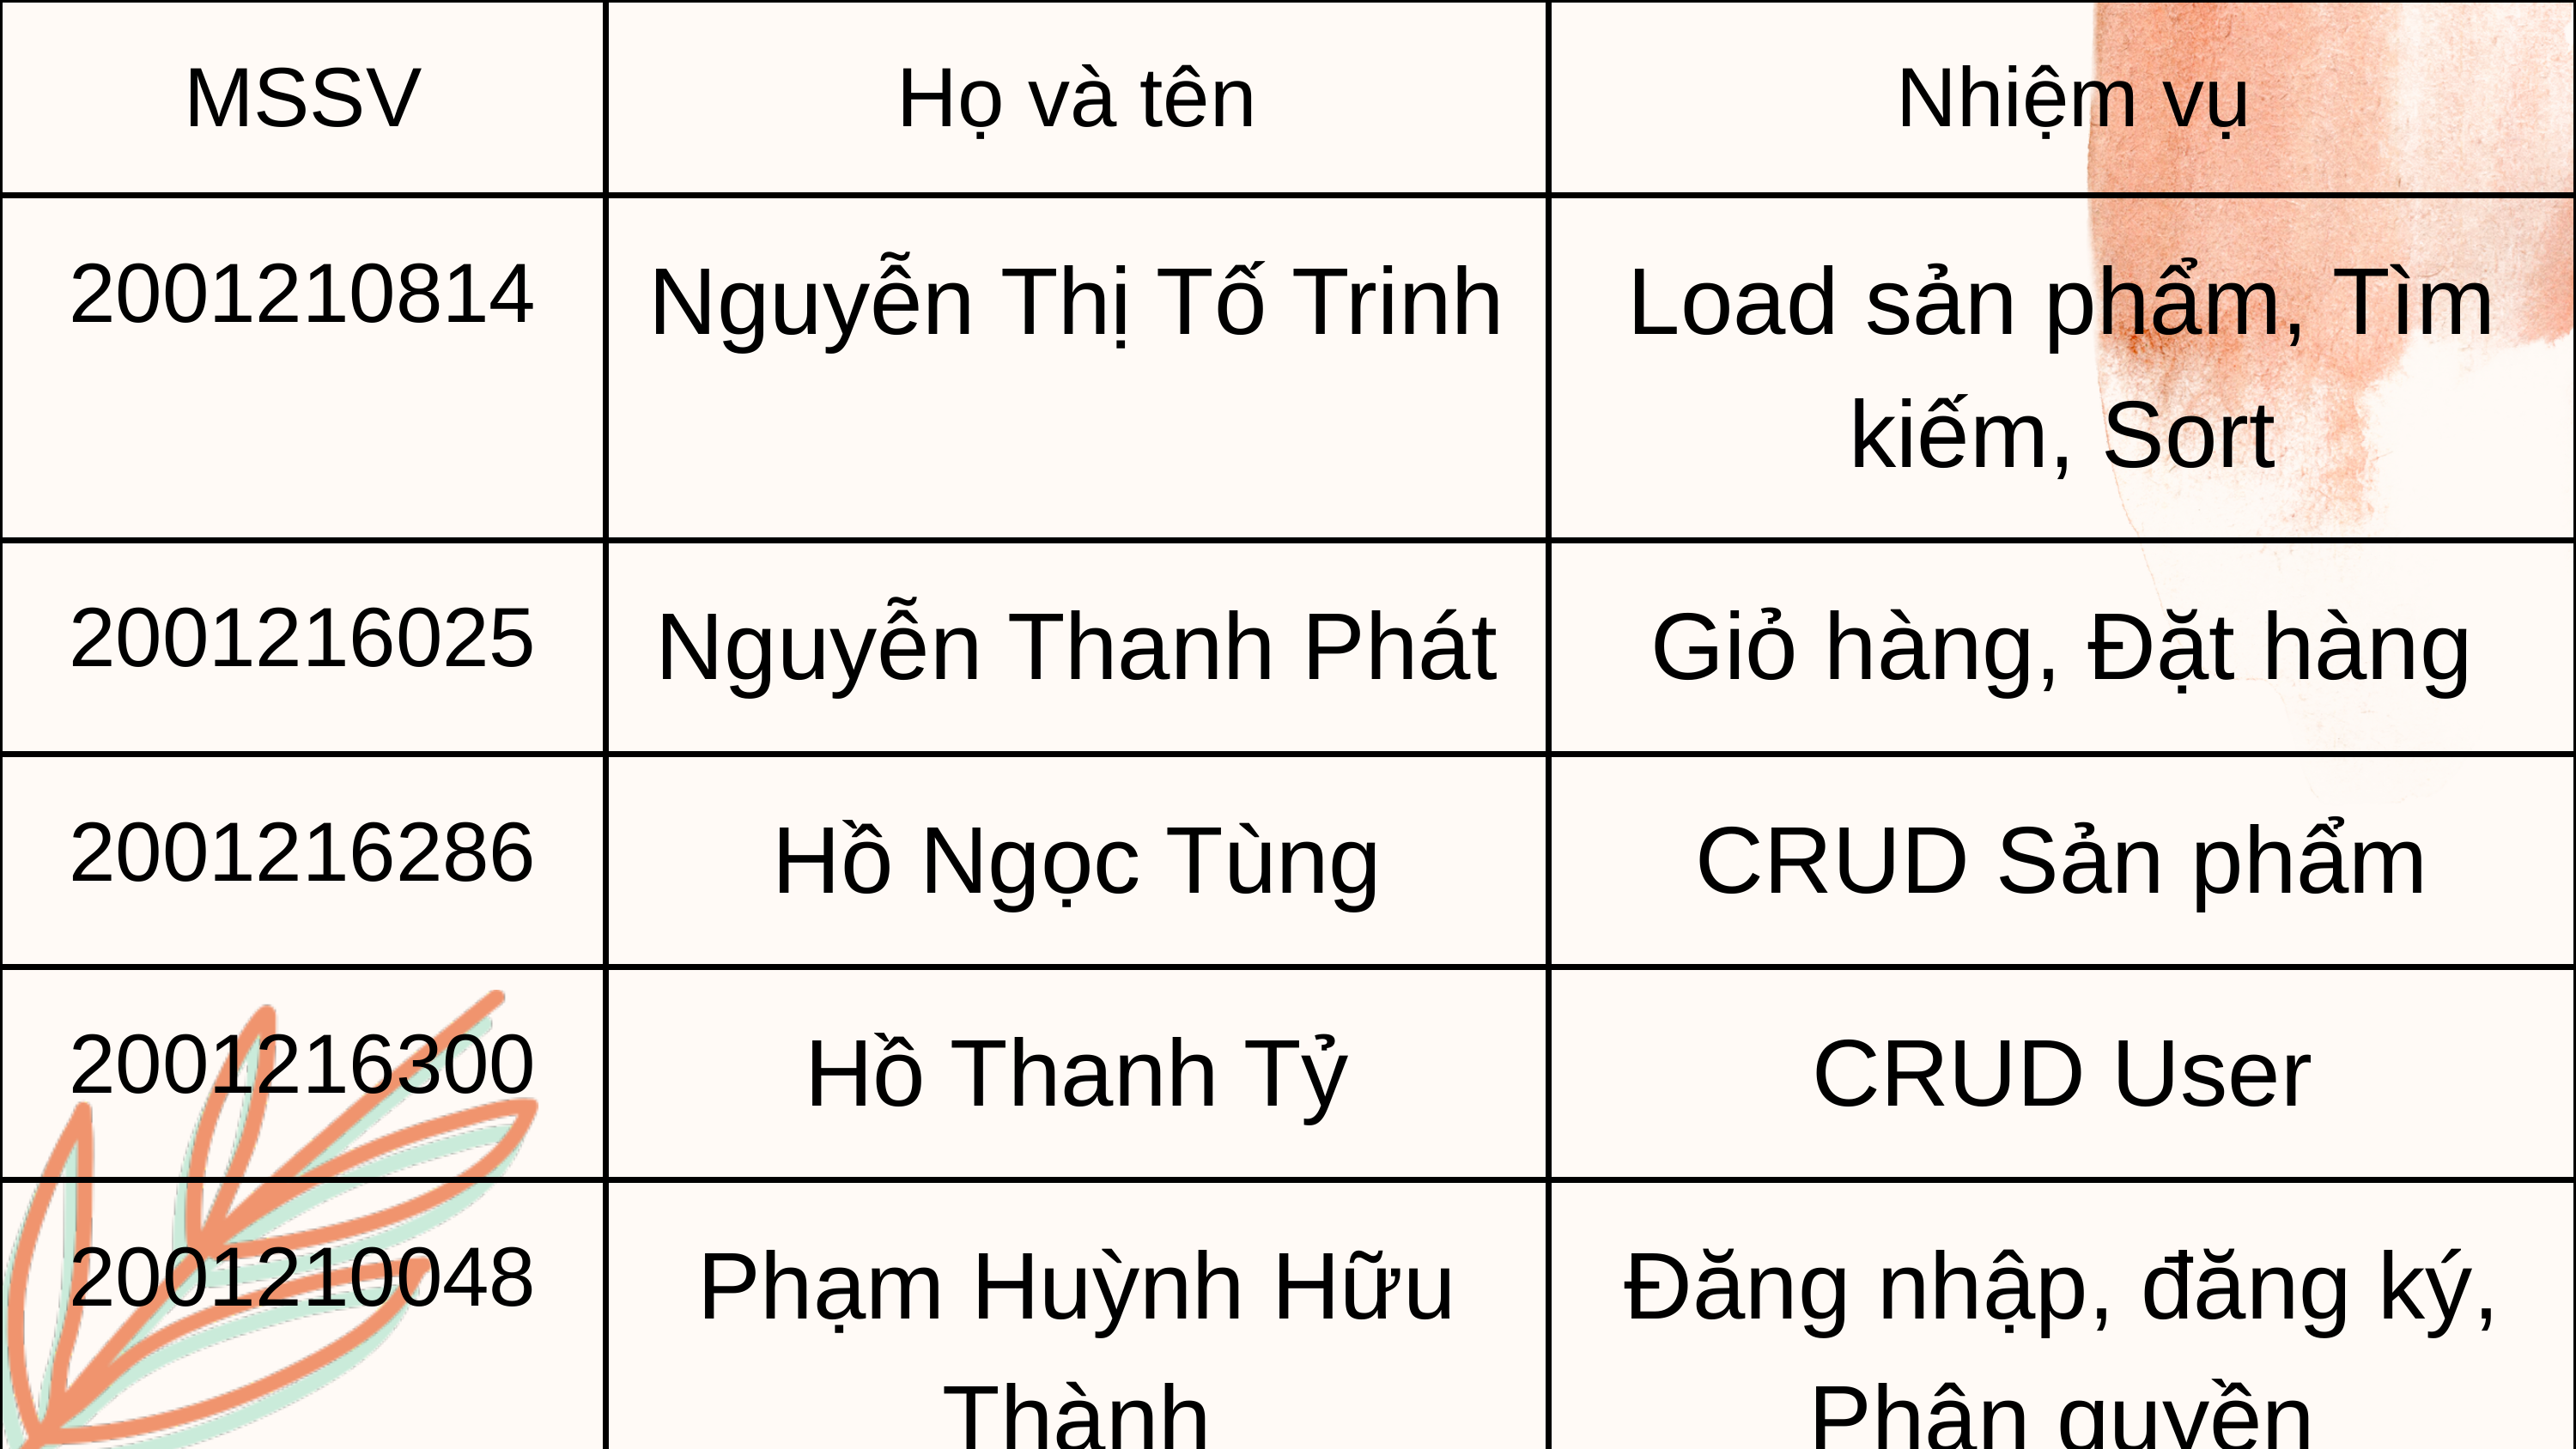

| MSSV | Họ và tên | Nhiệm vụ |
| --- | --- | --- |
| 2001210814 | Nguyễn Thị Tố Trinh | Load sản phẩm, Tìm kiếm, Sort |
| 2001216025 | Nguyễn Thanh Phát | Giỏ hàng, Đặt hàng |
| 2001216286 | Hồ Ngọc Tùng | CRUD Sản phẩm |
| 2001216300 | Hồ Thanh Tỷ | CRUD User |
| 2001210048 | Phạm Huỳnh Hữu Thành | Đăng nhập, đăng ký, Phân quyền |